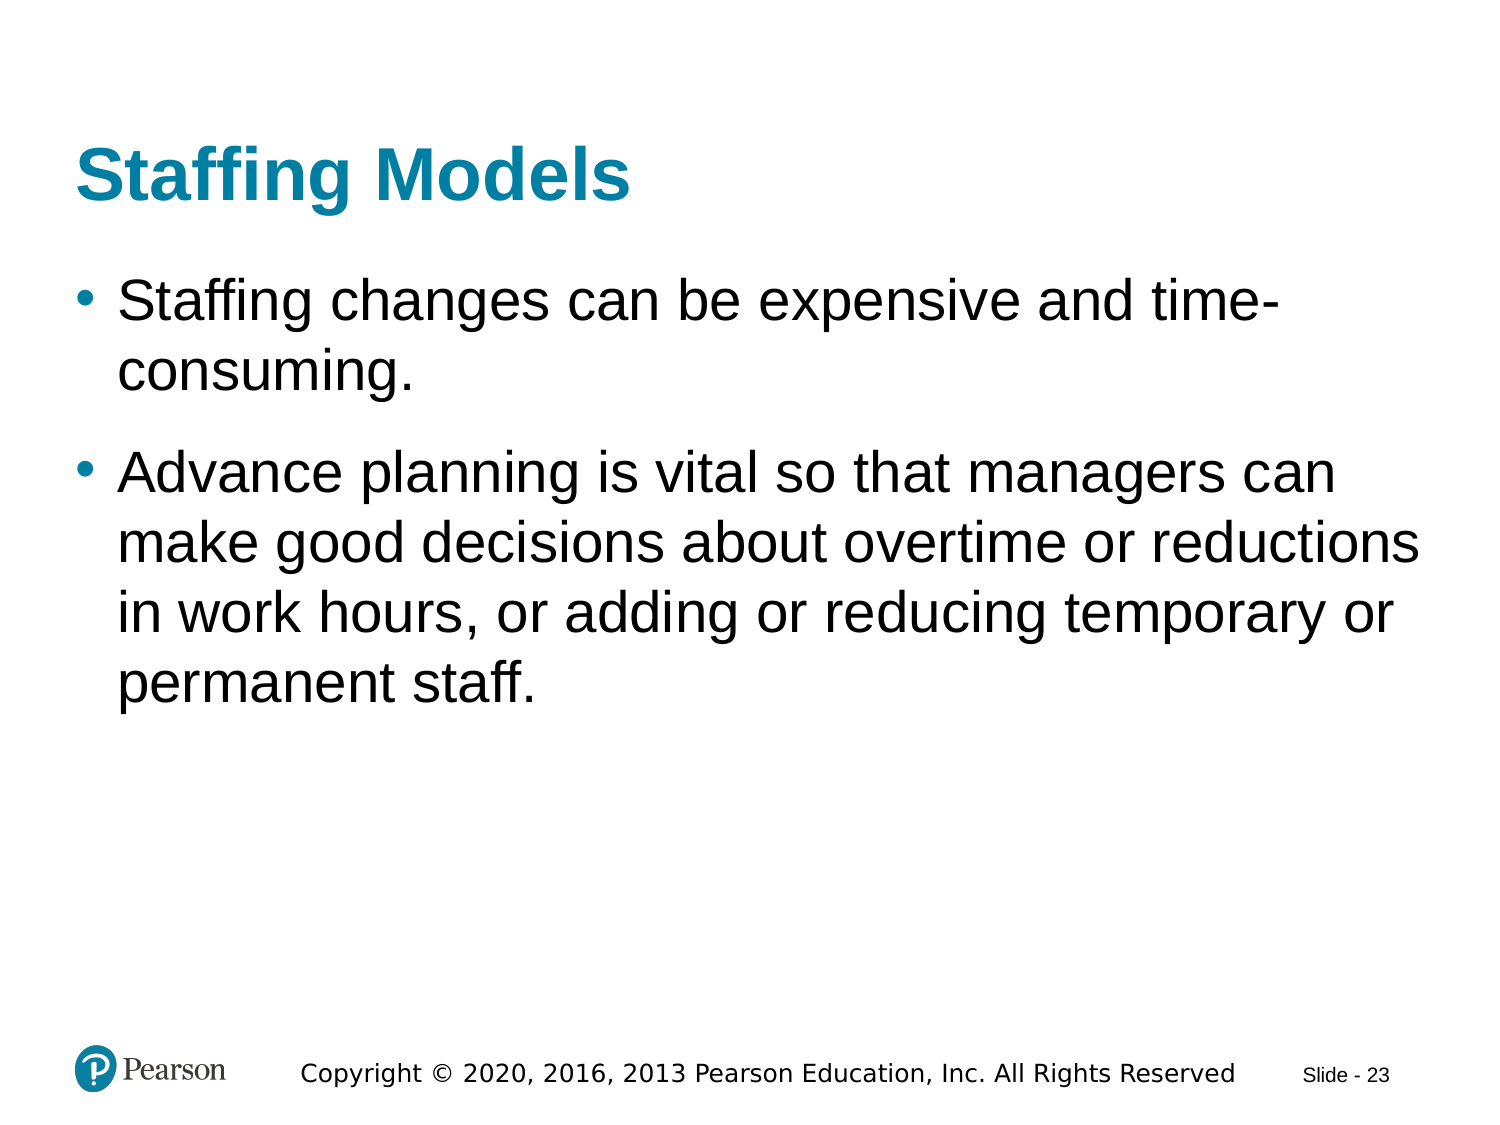

# Staffing Models
Staffing changes can be expensive and time-consuming.
Advance planning is vital so that managers can make good decisions about overtime or reductions in work hours, or adding or reducing temporary or permanent staff.